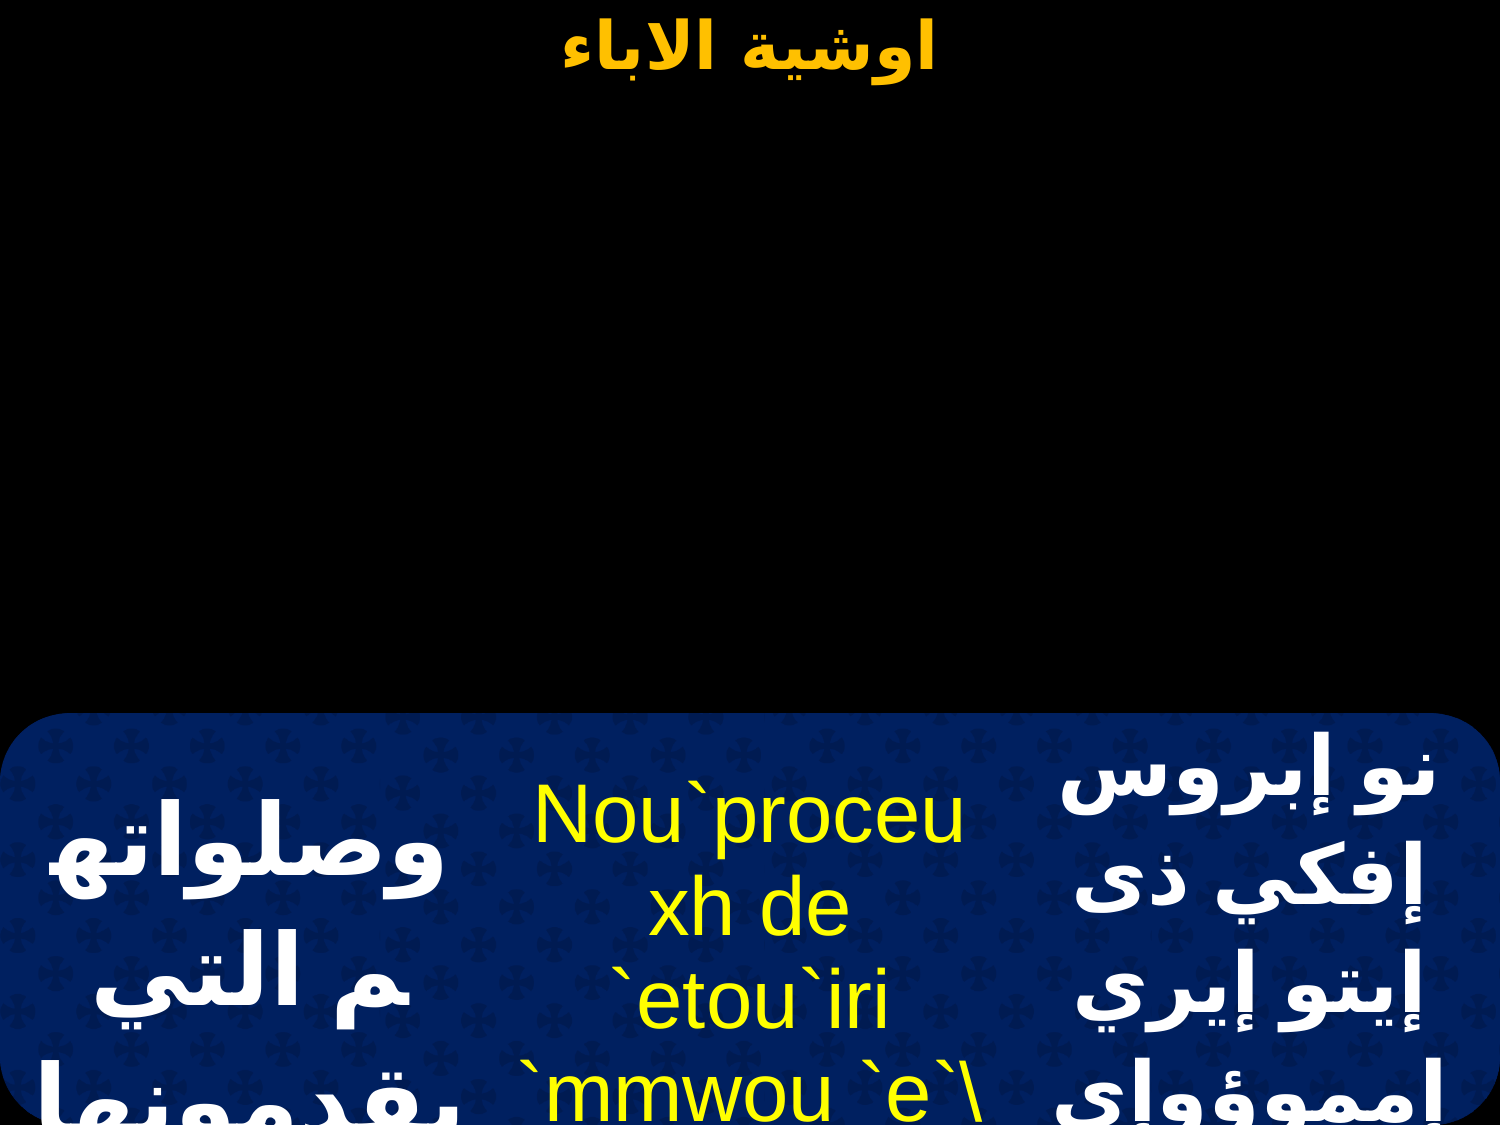

| وصلواتهم التي يقدمونها عنا | Nou`proceuxh de `etou`iri `mmwou `e`\rhi `ejwn | نو إبروس إفكي ذى إيتو إيري إمموؤوإي إهري إيجون |
| --- | --- | --- |